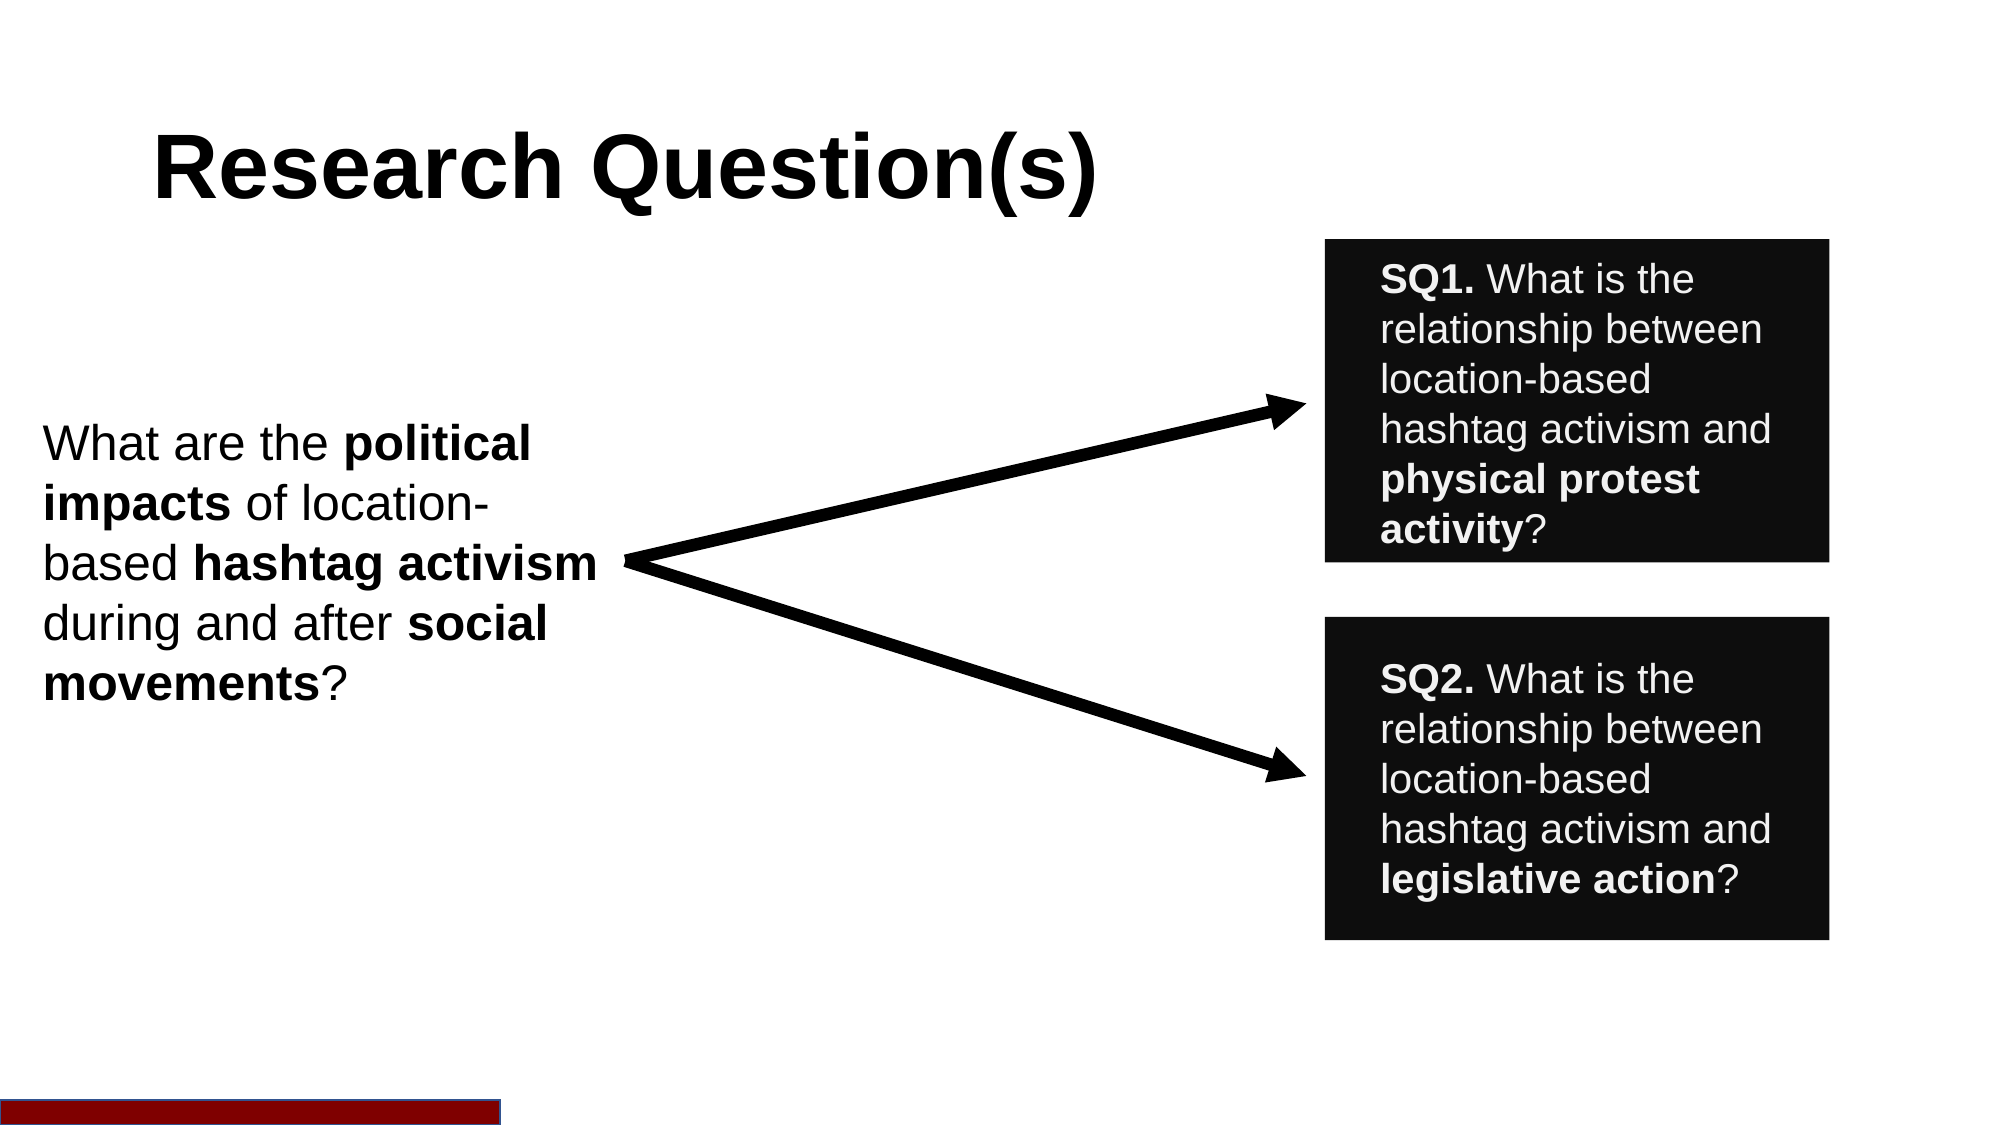

Research Question(s)

SQ1. What is the relationship between location-based hashtag activism and physical protest activity?
What are the political impacts of location-based hashtag activism during and after social movements?

SQ2. What is the relationship between location-based hashtag activism and legislative action?